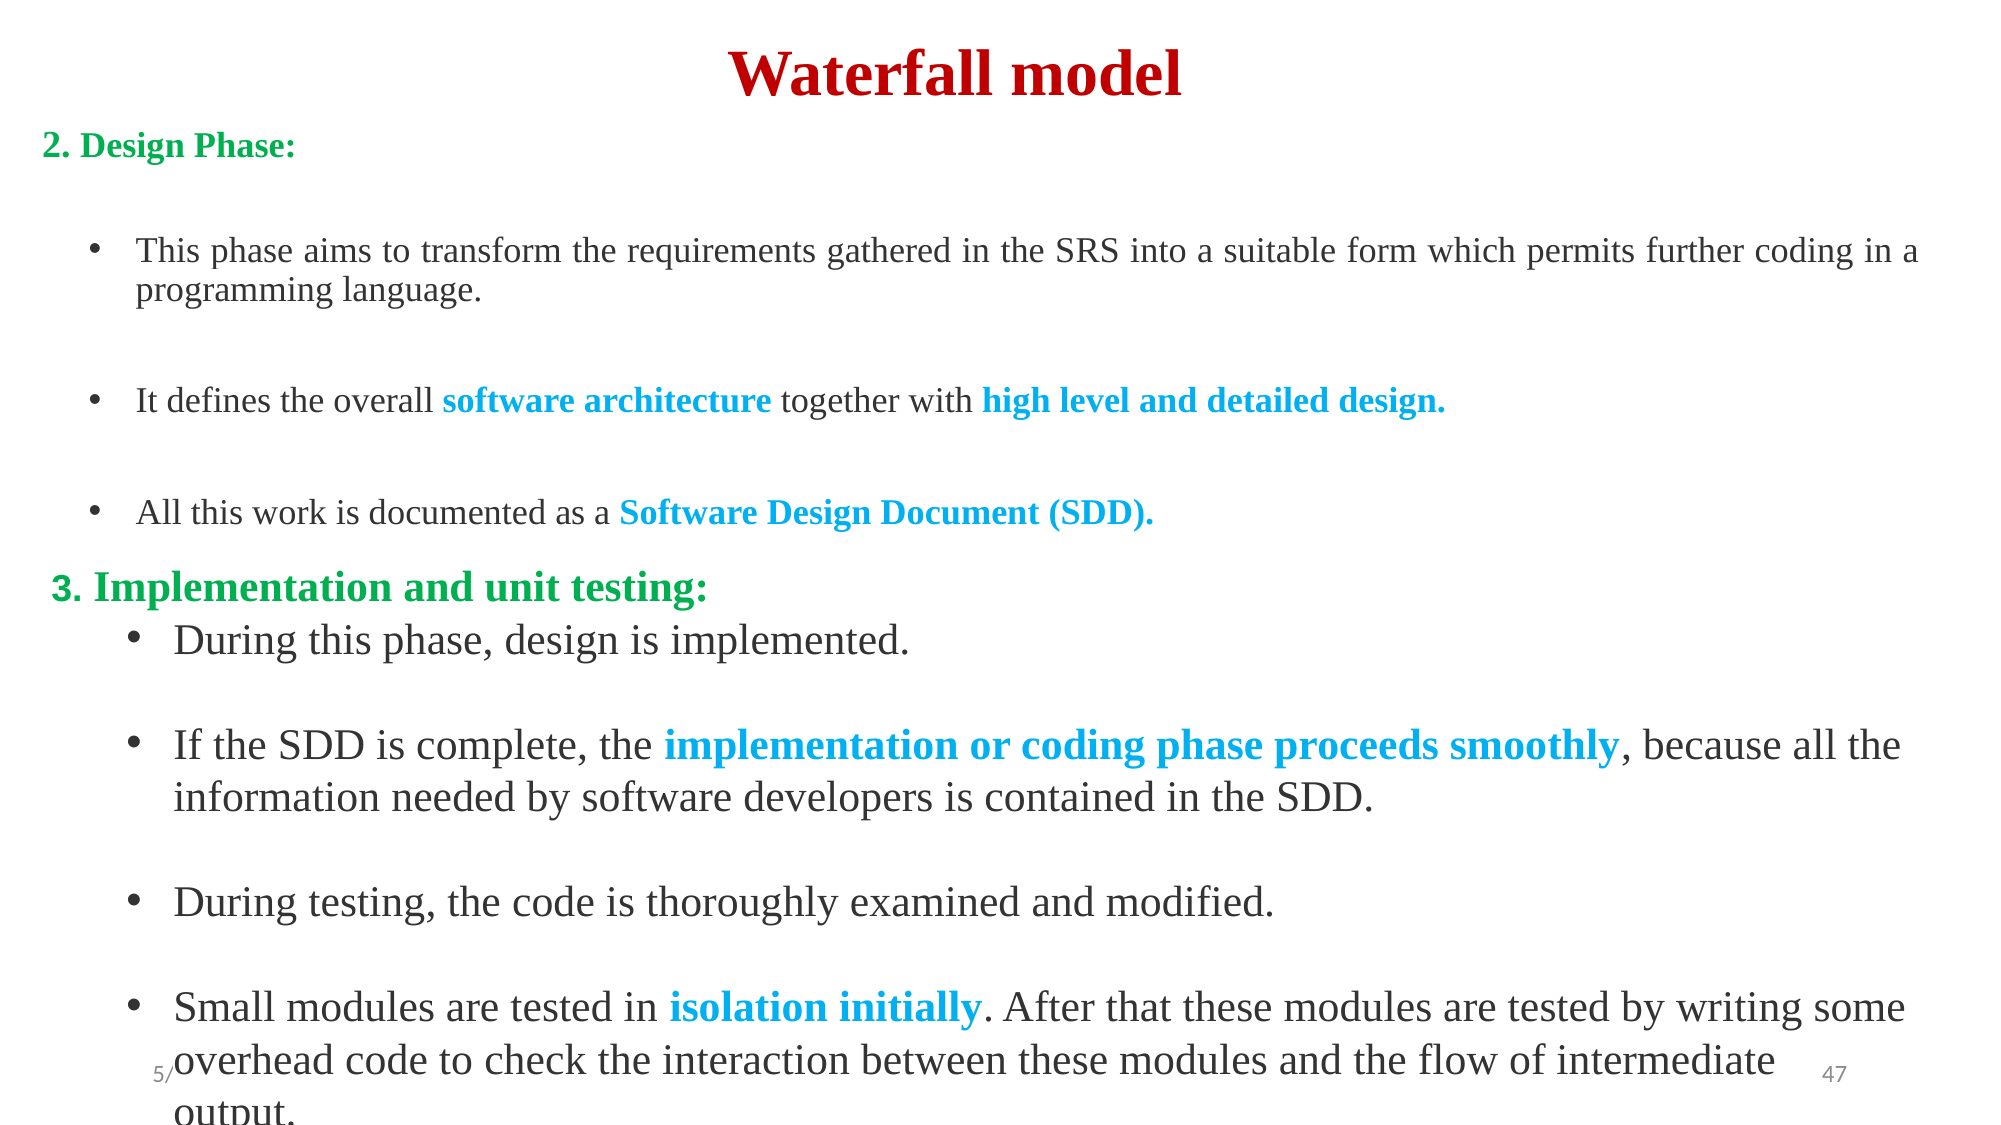

# Waterfall model
2. Design Phase:

This phase aims to transform the requirements gathered in the SRS into a suitable form which permits further coding in a programming language.

It defines the overall software architecture together with high level and detailed design.

All this work is documented as a Software Design Document (SDD).

3. Implementation and unit testing:
During this phase, design is implemented.

If the SDD is complete, the implementation or coding phase proceeds smoothly, because all the information needed by software developers is contained in the SDD.

During testing, the code is thoroughly examined and modified.

Small modules are tested in isolation initially. After that these modules are tested by writing some overhead code to check the interaction between these modules and the flow of intermediate output.
5/20/2024
47